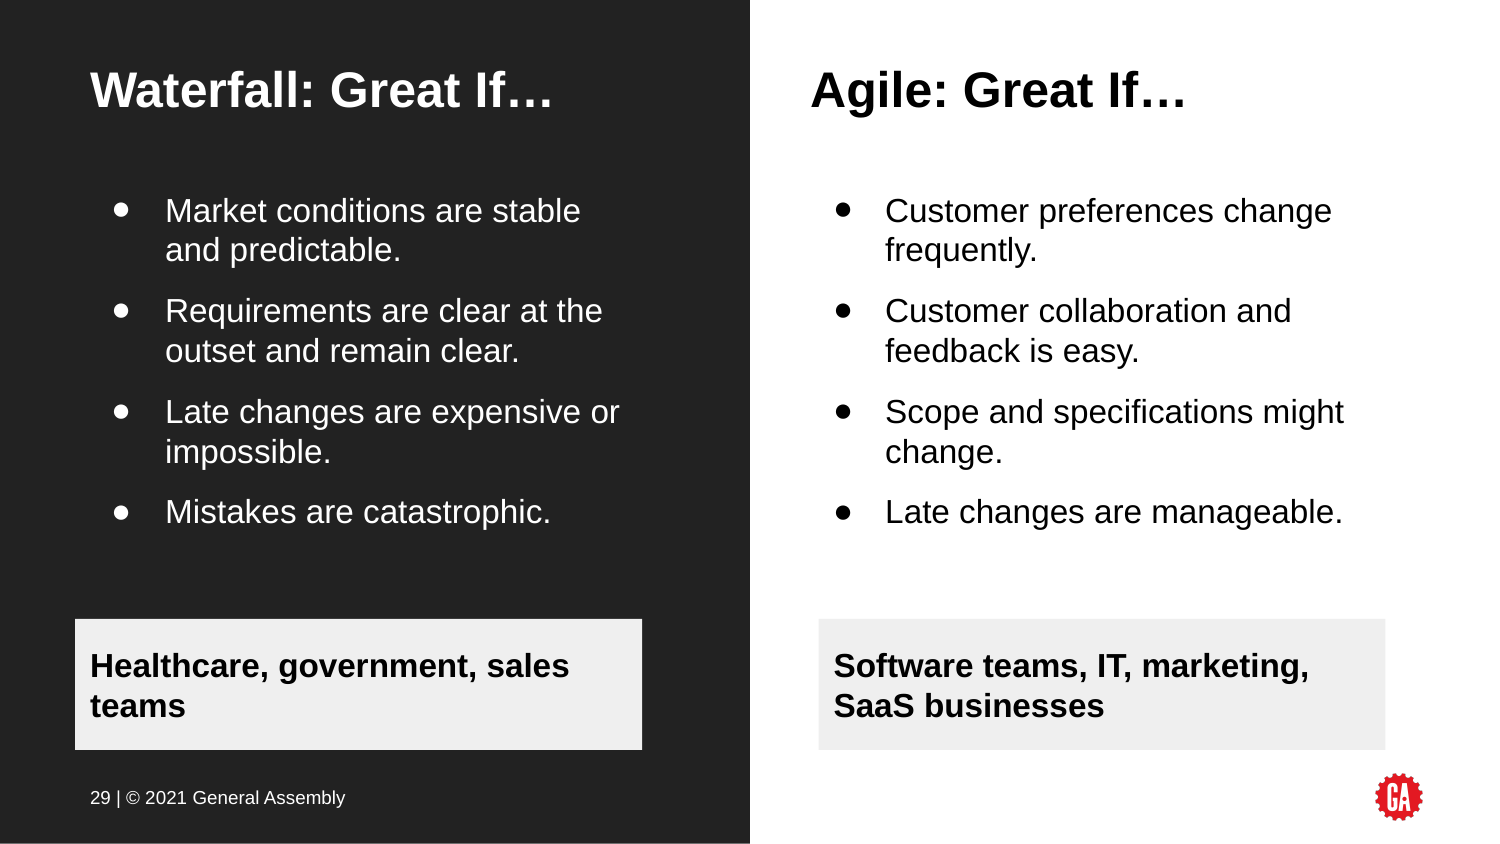

# Waterfall: Great If…
Agile: Great If…
Market conditions are stable and predictable.
Requirements are clear at the outset and remain clear.
Late changes are expensive or impossible.
Mistakes are catastrophic.
Customer preferences change frequently.
Customer collaboration and feedback is easy.
Scope and specifications might change.
Late changes are manageable.

Healthcare, government, sales teams
Software teams, IT, marketing,
SaaS businesses
29 | © 2021 General Assembly